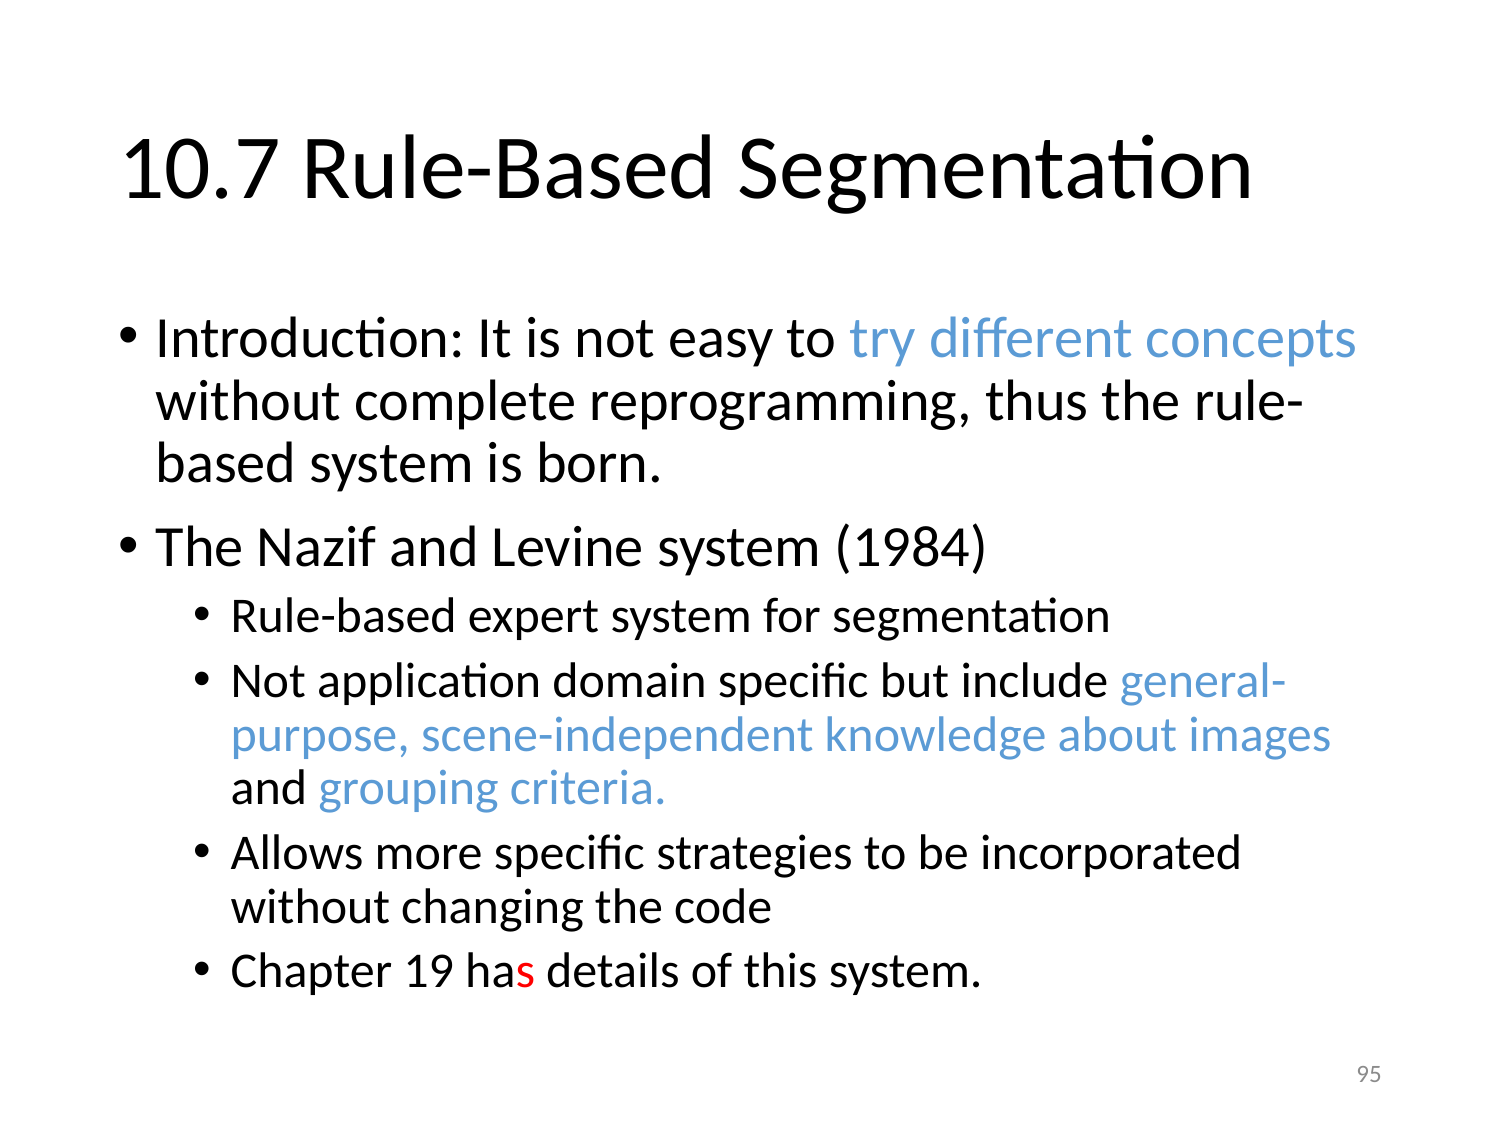

# 10.7 Rule-Based Segmentation
Introduction: It is not easy to try different concepts without complete reprogramming, thus the rule-based system is born.
The Nazif and Levine system (1984)
Rule-based expert system for segmentation
Not application domain specific but include general-purpose, scene-independent knowledge about images and grouping criteria.
Allows more specific strategies to be incorporated without changing the code
Chapter 19 has details of this system.

95